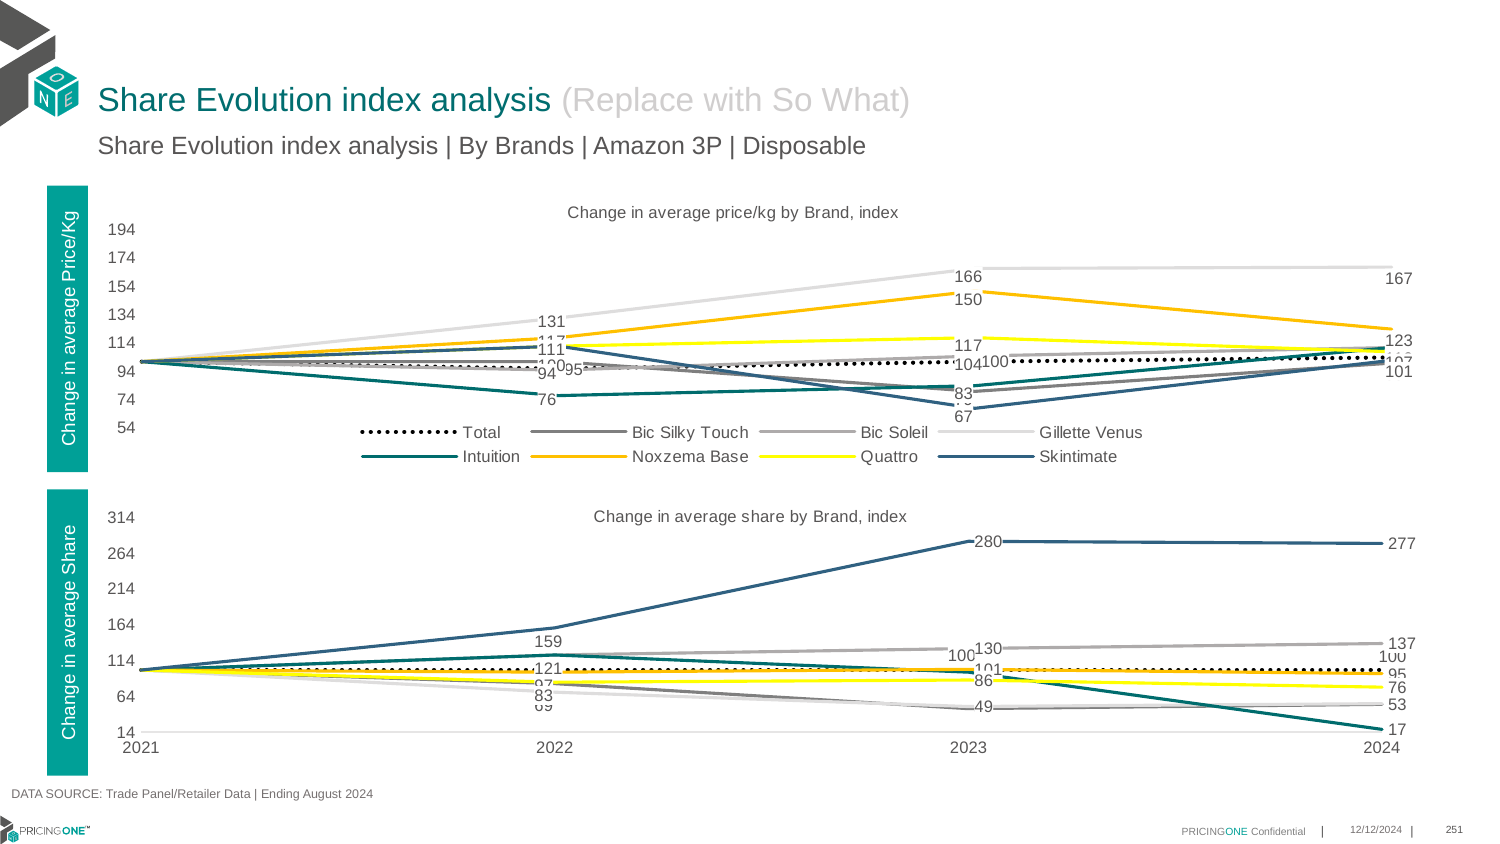

# Share Evolution index analysis (Replace with So What)
Share Evolution index analysis | By Brands | Amazon 3P | Disposable

### Chart: Change in average price/kg by Brand, index

| Category | Total | Bic Silky Touch | Bic Soleil | Gillette Venus | Intuition | Noxzema Base | Quattro | Skintimate |
|---|---|---|---|---|---|---|---|---|
| 2021 | 100.0 | 100.0 | 100.0 | 100.0 | 100.0 | 100.0 | 100.0 | 100.0 |
| 2022 | 95.0 | 100.0 | 94.0 | 131.0 | 76.0 | 117.0 | 111.0 | 111.0 |
| 2023 | 100.0 | 79.0 | 104.0 | 166.0 | 83.0 | 150.0 | 117.0 | 67.0 |
| 2024 | 103.0 | 99.0 | 110.0 | 167.0 | 110.0 | 123.0 | 107.0 | 101.0 |
Change in average Price/Kg

### Chart: Change in average share by Brand, index

| Category | Total | Bic Silky Touch | Bic Soleil | Gillette Venus | Intuition | Noxzema Base | Quattro | Skintimate |
|---|---|---|---|---|---|---|---|---|
| 2021 | 100.0 | 100.0 | 100.0 | 100.0 | 100.0 | 100.0 | 100.0 | 100.0 |
| 2022 | 100.0 | 81.0 | 121.0 | 69.0 | 121.0 | 97.0 | 83.0 | 159.0 |
| 2023 | 100.0 | 46.0 | 130.0 | 49.0 | 97.0 | 101.0 | 86.0 | 280.0 |
| 2024 | 100.0 | 52.0 | 137.0 | 53.0 | 17.0 | 95.0 | 76.0 | 277.0 |
Change in average Share
DATA SOURCE: Trade Panel/Retailer Data | Ending August 2024

12/12/2024
251